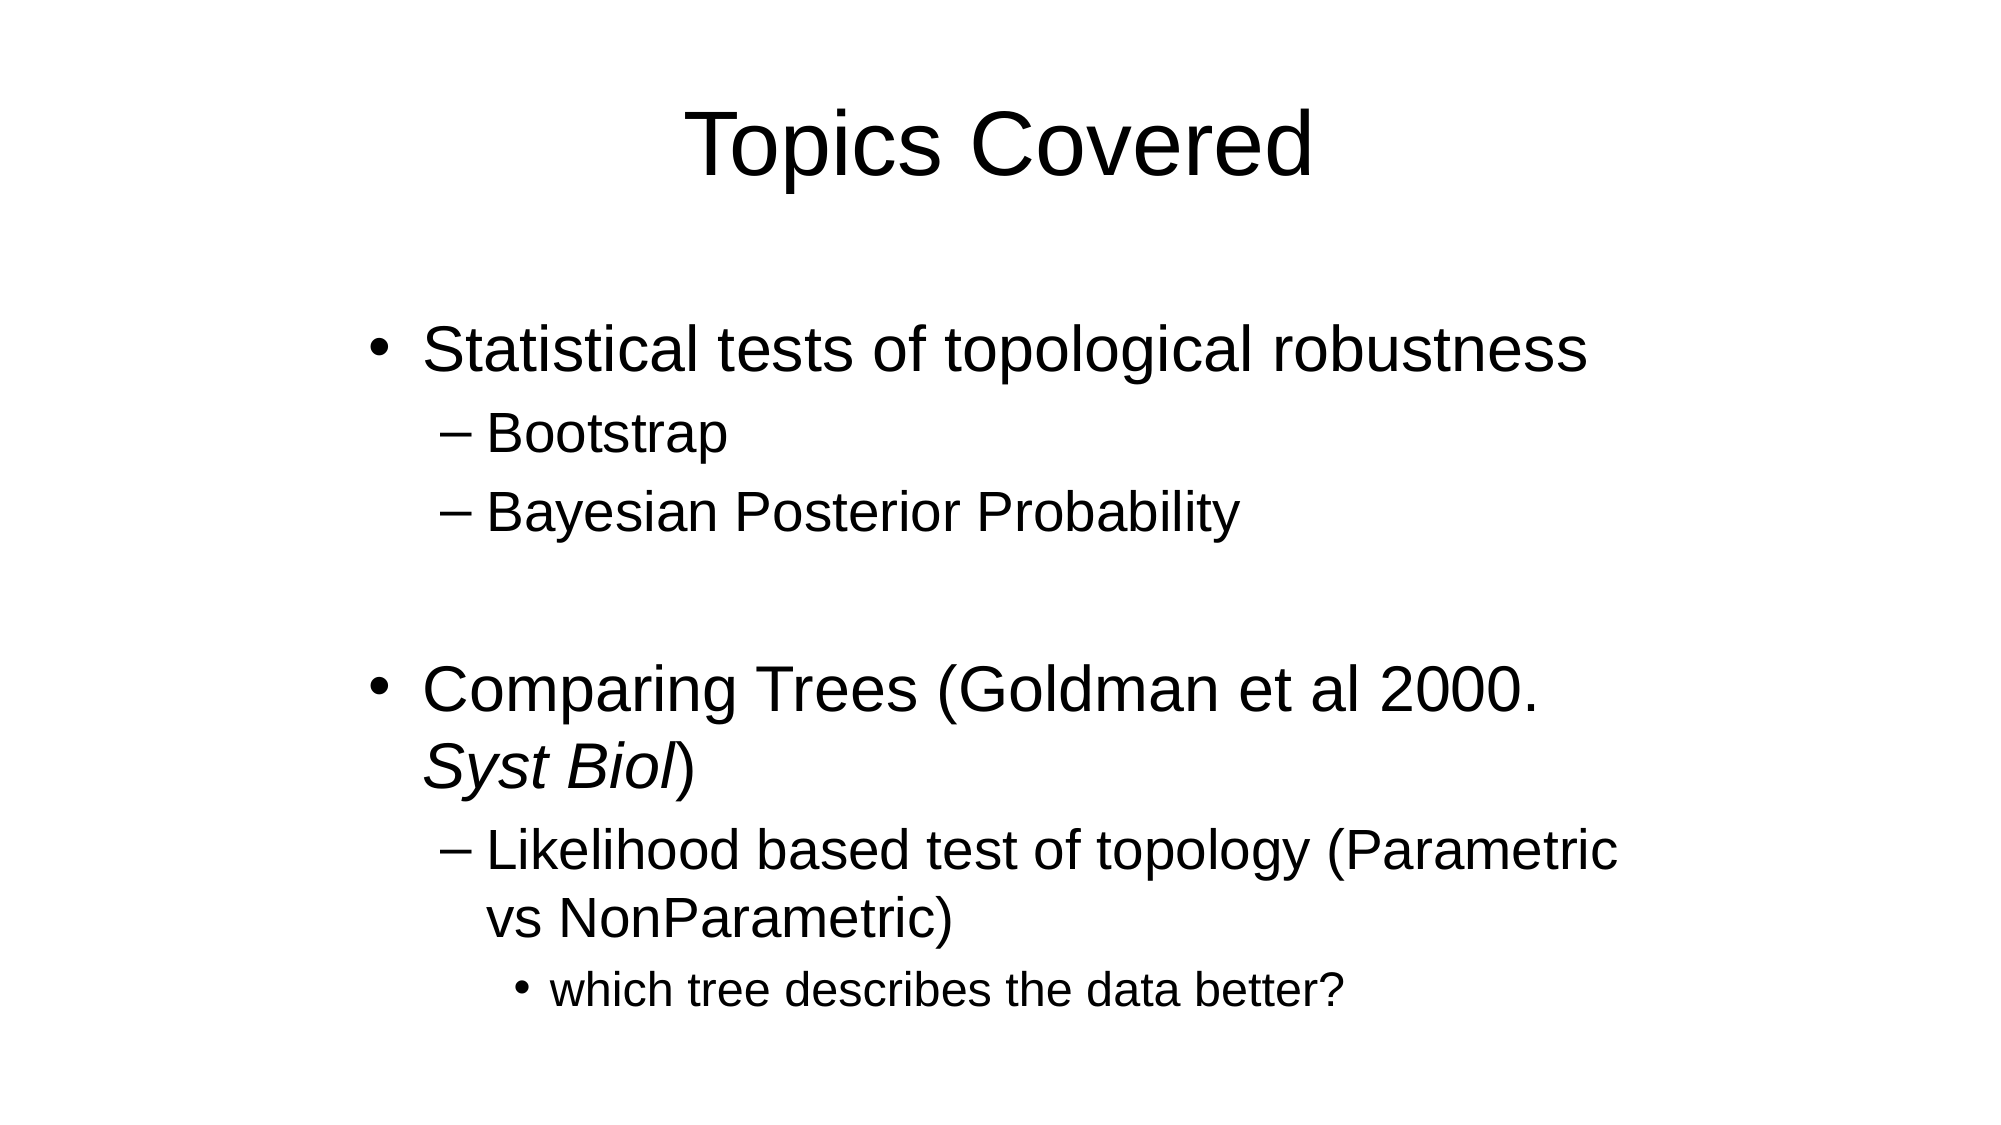

# Topics Covered
Statistical tests of topological robustness
Bootstrap
Bayesian Posterior Probability

Comparing Trees (Goldman et al 2000. Syst Biol)
Likelihood based test of topology (Parametric vs NonParametric)
which tree describes the data better?